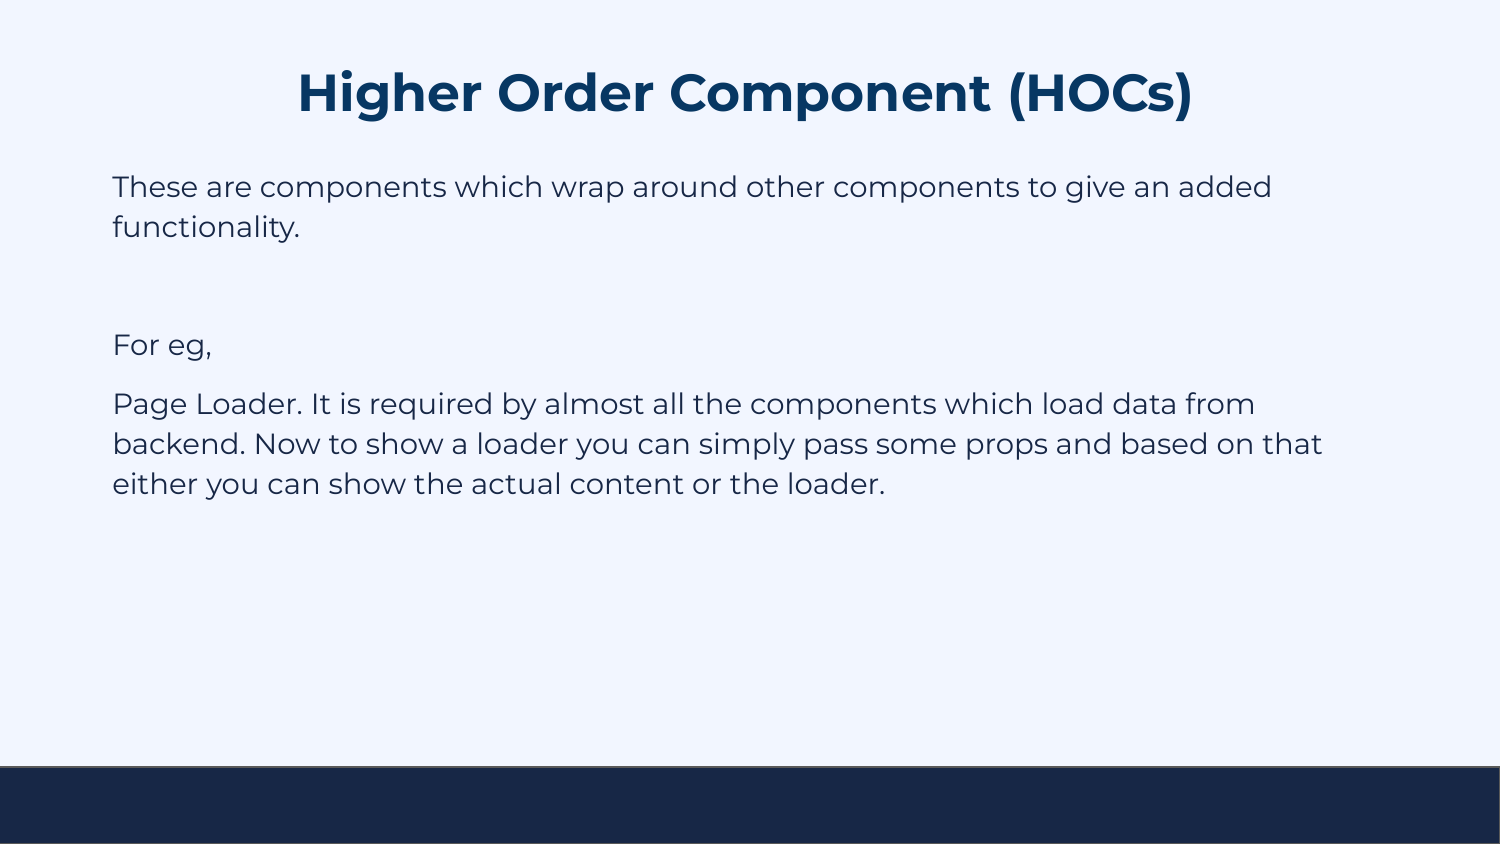

# Higher Order Component (HOCs)
These are components which wrap around other components to give an added functionality.

For eg,
Page Loader. It is required by almost all the components which load data from backend. Now to show a loader you can simply pass some props and based on that either you can show the actual content or the loader.